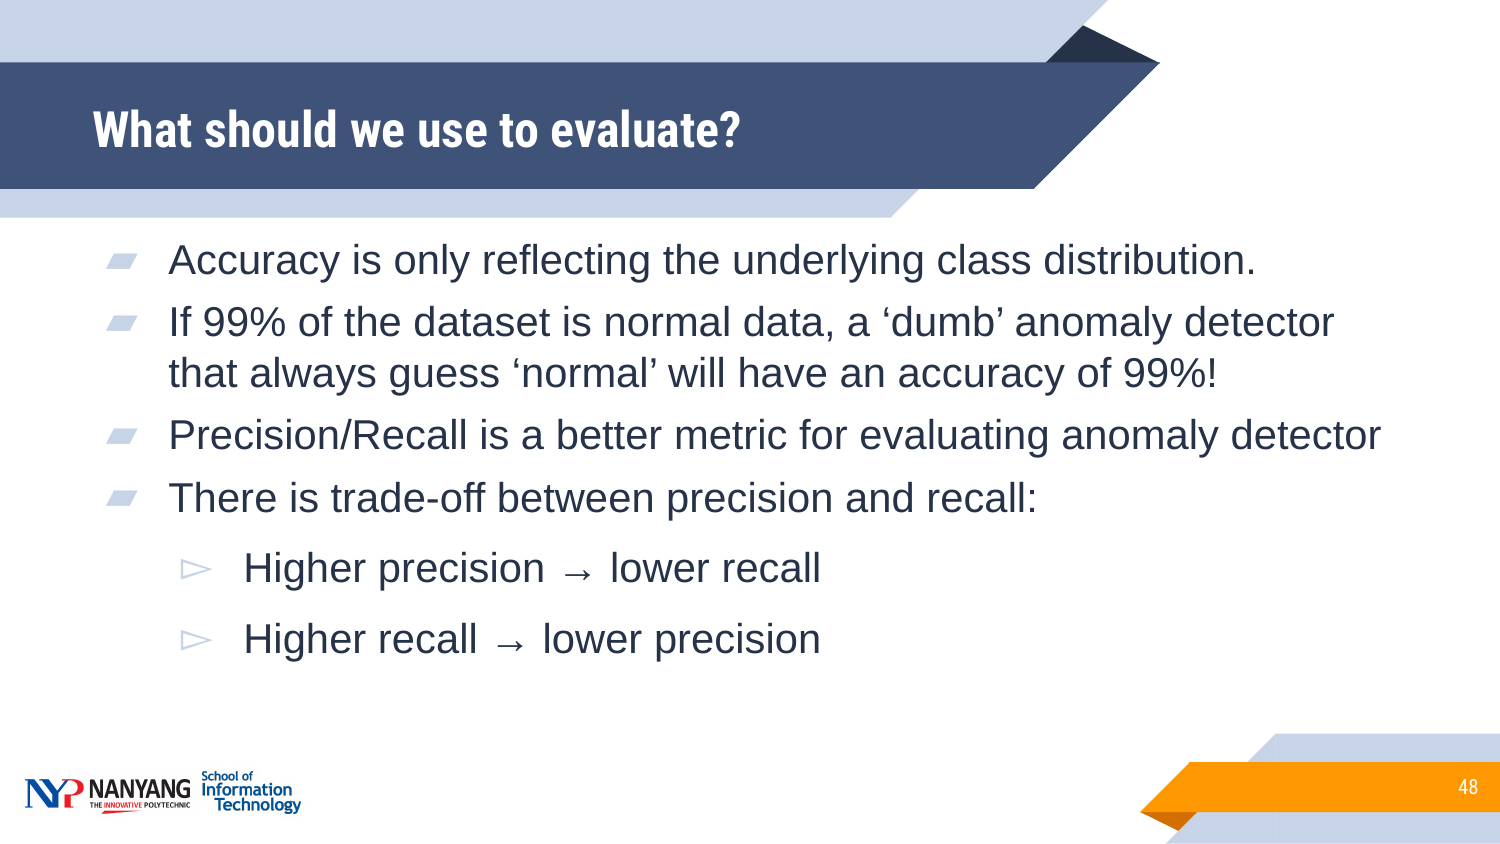

# What should we use to evaluate?
Accuracy is only reflecting the underlying class distribution.
If 99% of the dataset is normal data, a ‘dumb’ anomaly detector that always guess ‘normal’ will have an accuracy of 99%!
Precision/Recall is a better metric for evaluating anomaly detector
There is trade-off between precision and recall:
Higher precision → lower recall
Higher recall → lower precision

48